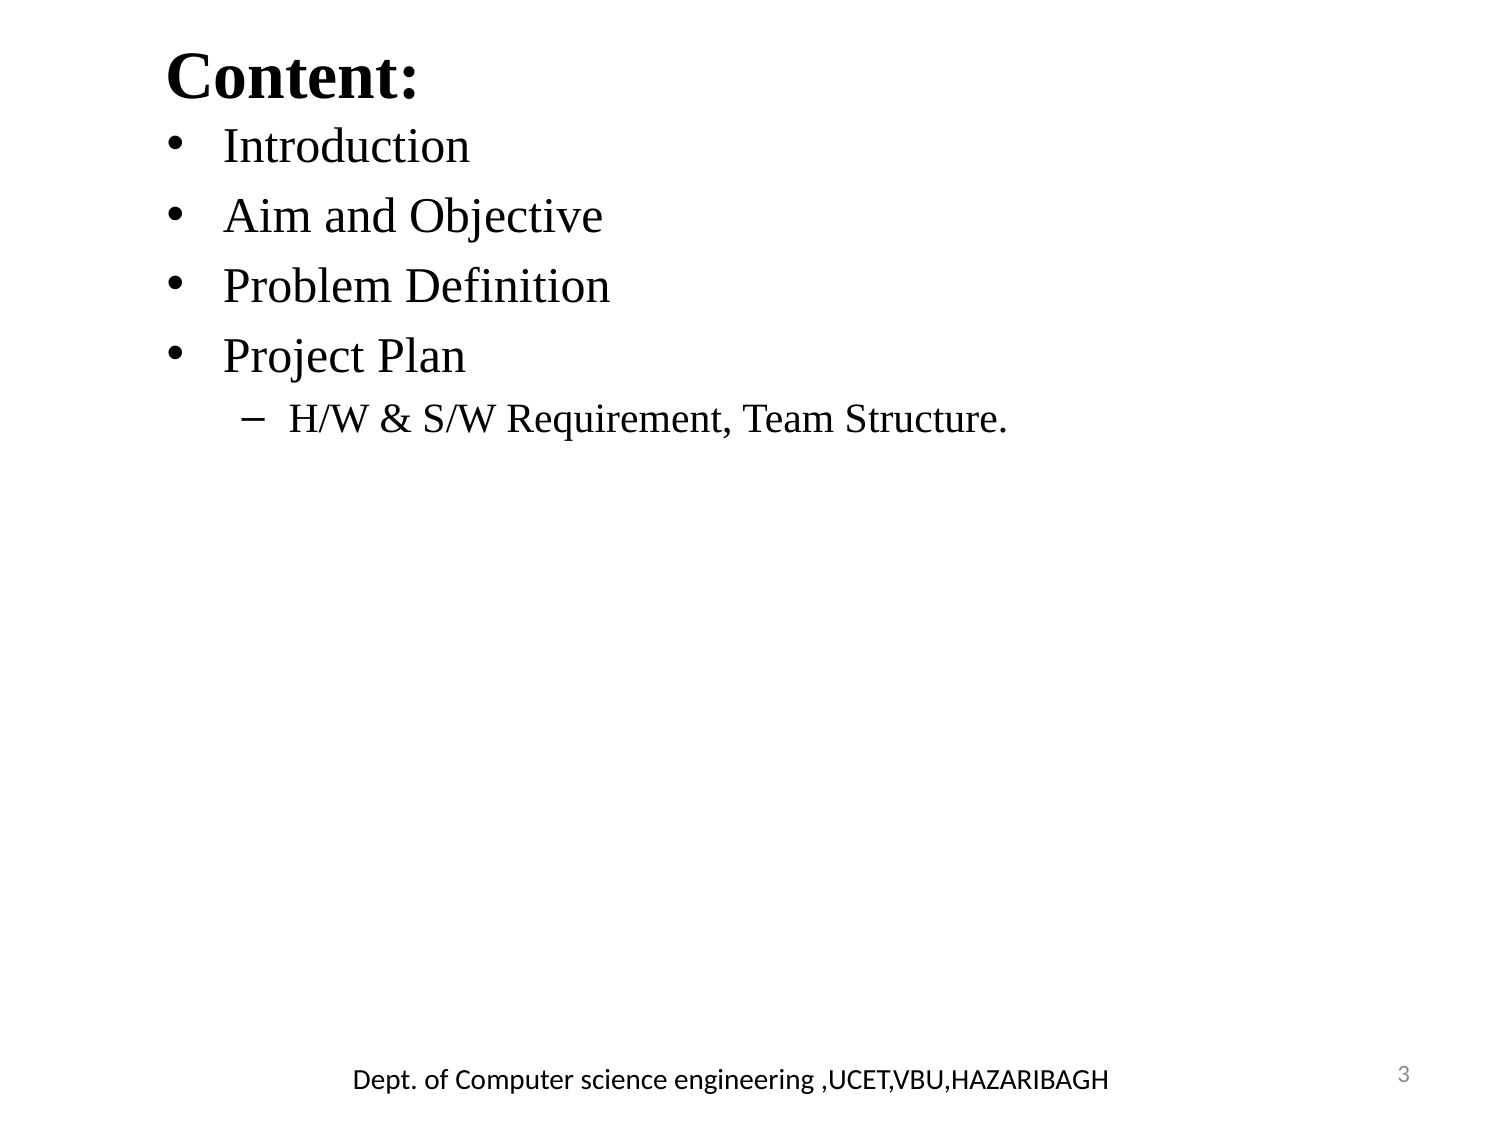

# Content:
Introduction
Aim and Objective
Problem Definition
Project Plan
H/W & S/W Requirement, Team Structure.

3
Dept. of Computer science engineering ,UCET,VBU,HAZARIBAGH